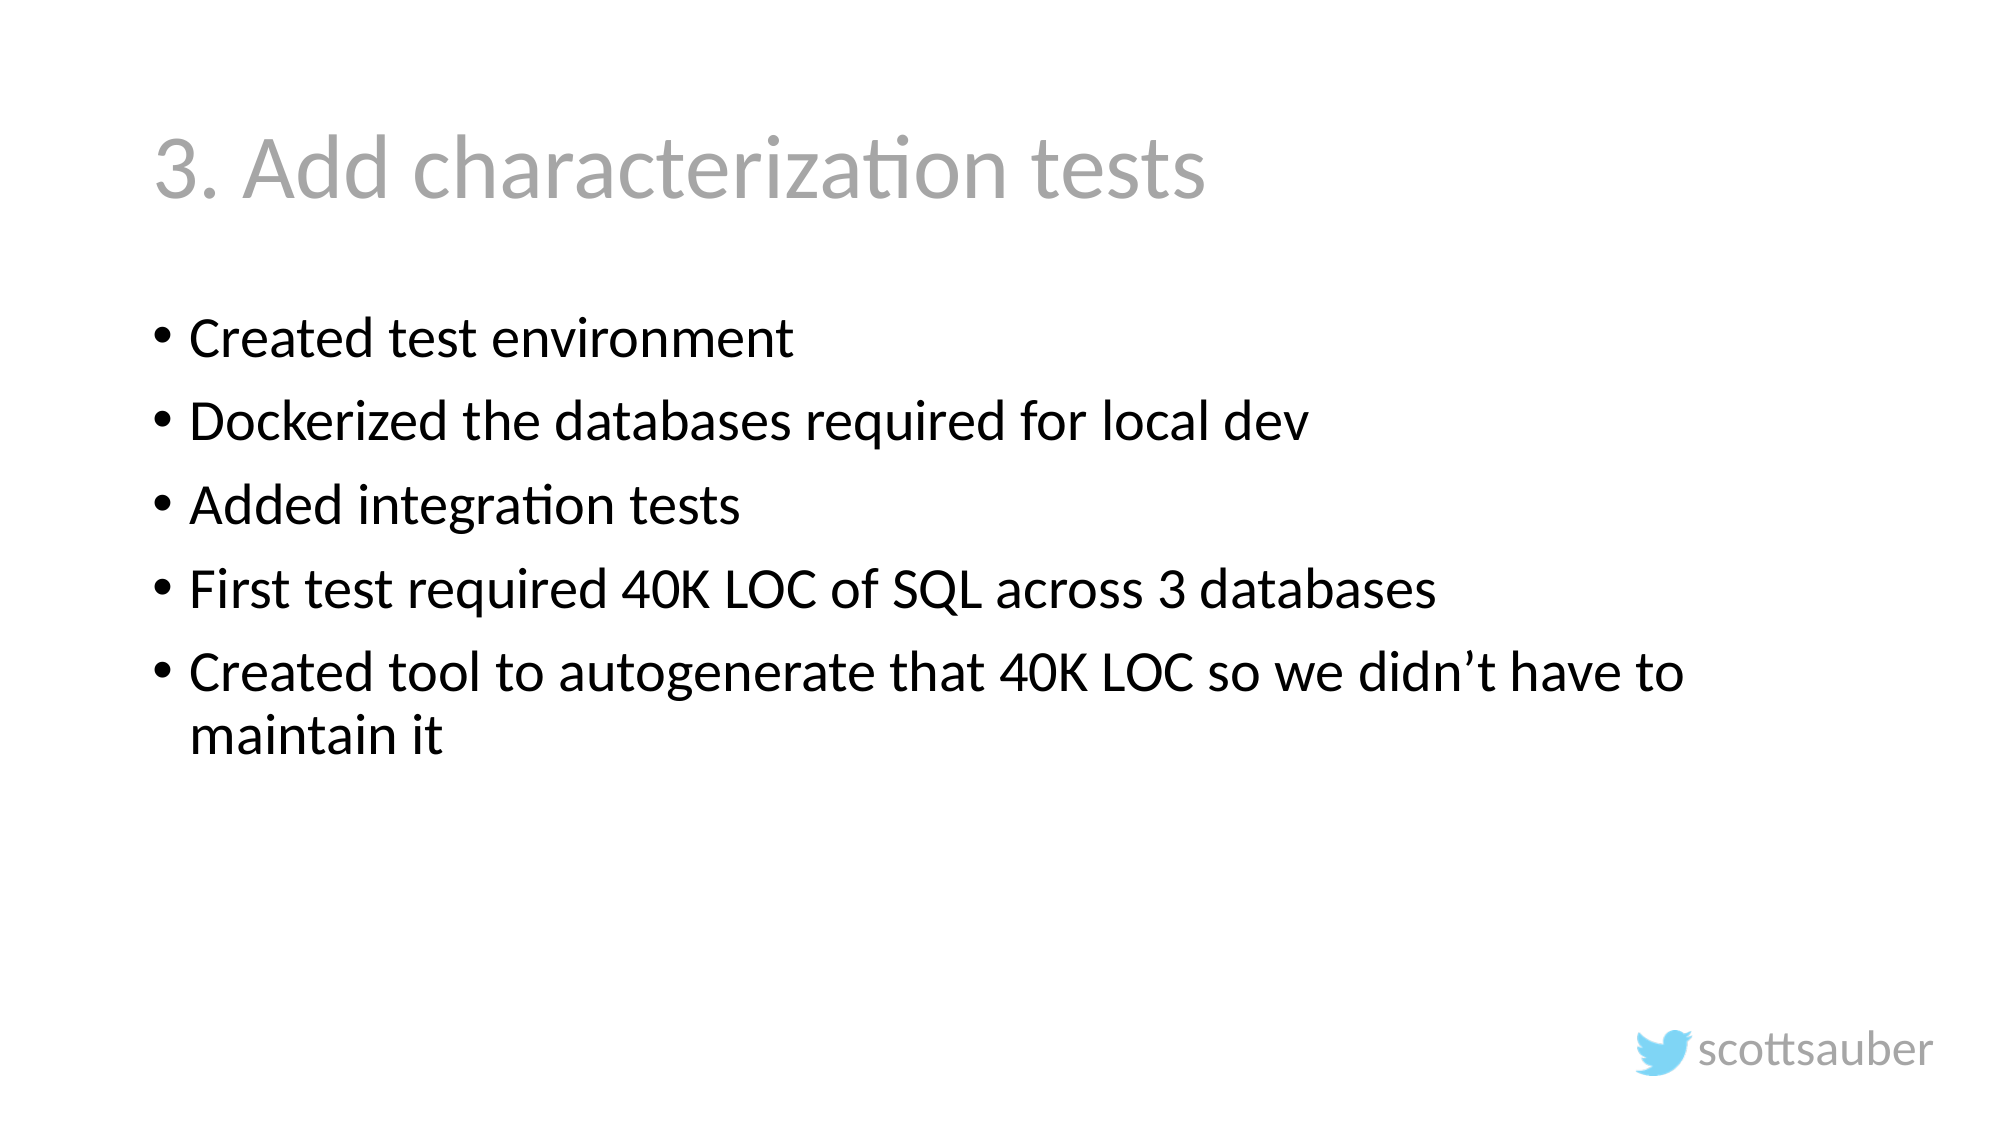

# 3. Add characterization tests
Created test environment
Dockerized the databases required for local dev
Added integration tests
First test required 40K LOC of SQL across 3 databases
Created tool to autogenerate that 40K LOC so we didn’t have to maintain it
scottsauber